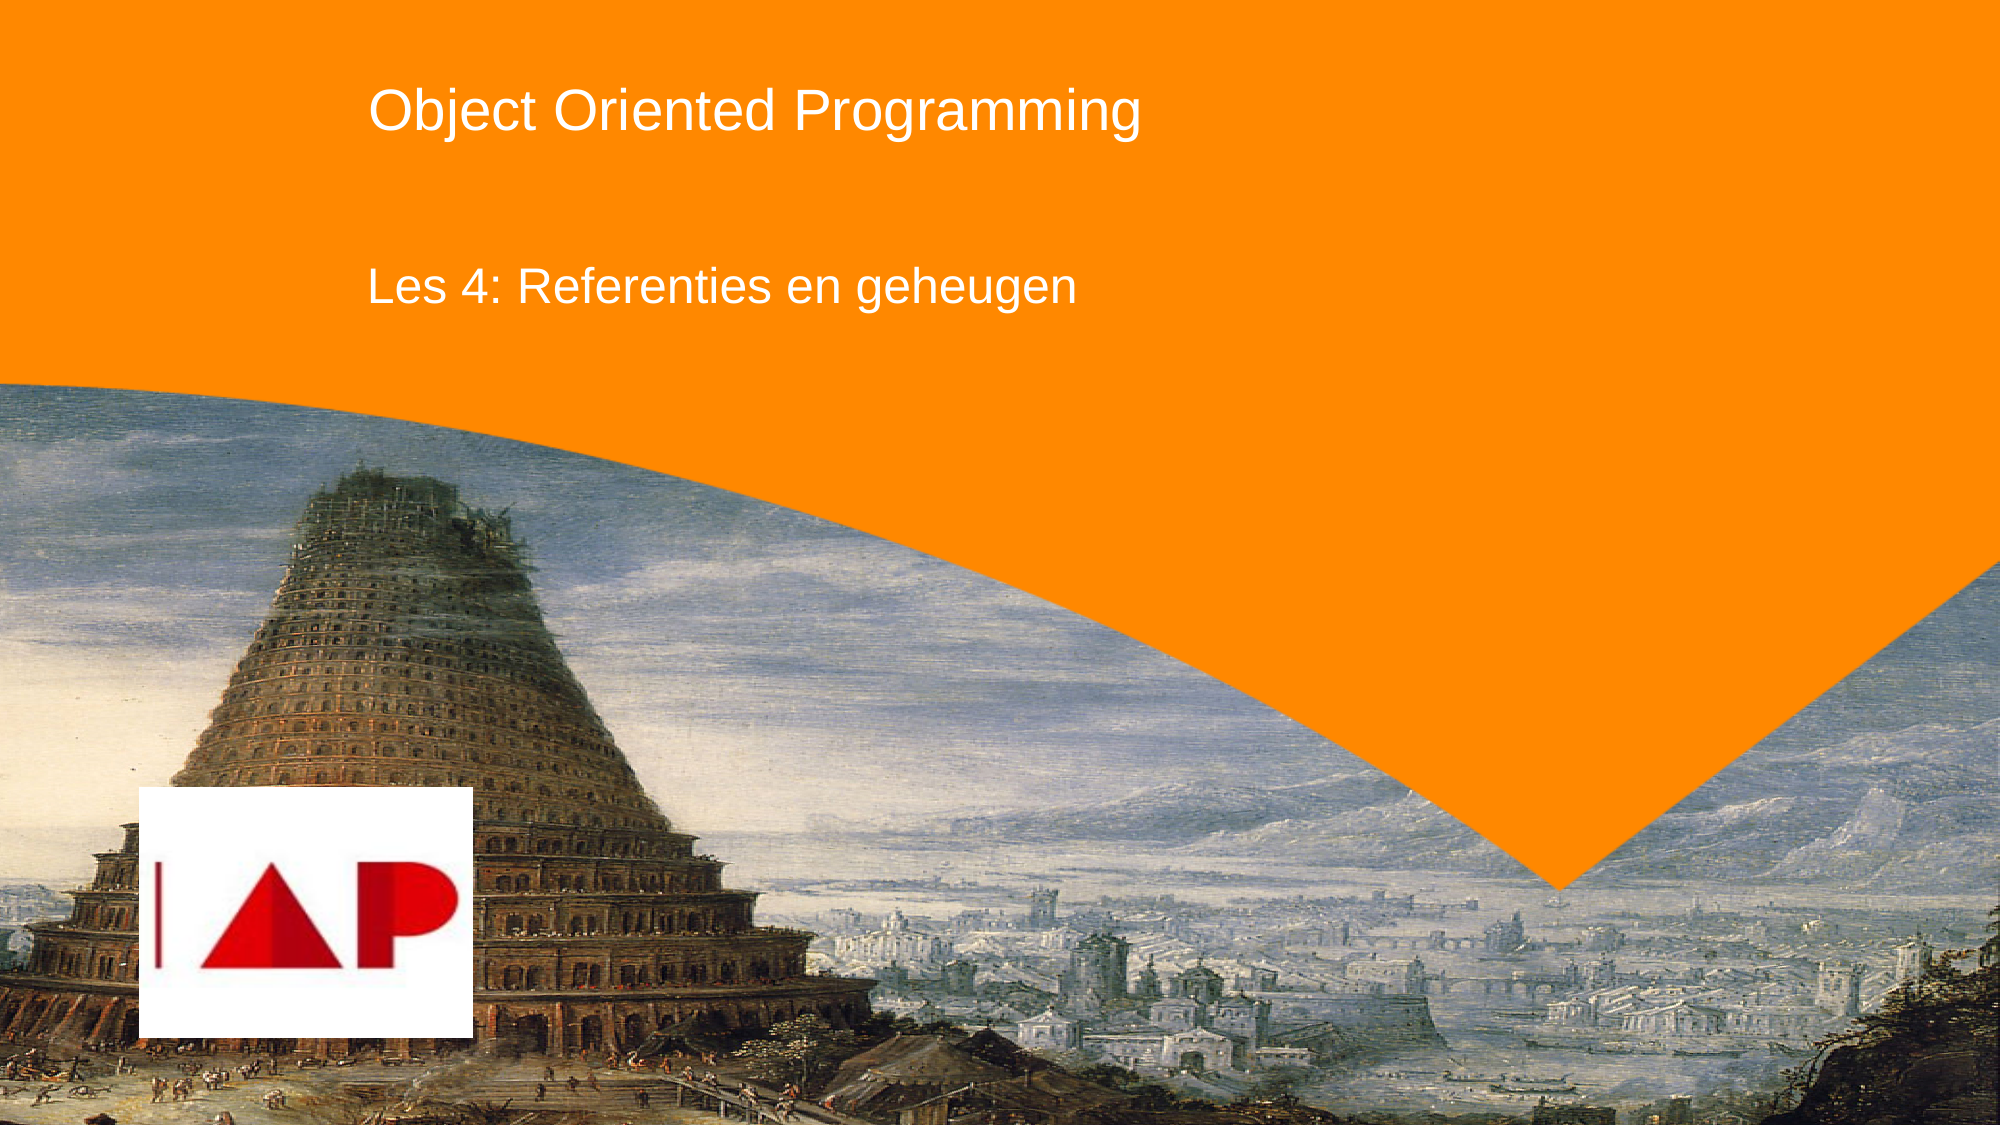

# Object Oriented Programming
Les 4: Referenties en geheugen